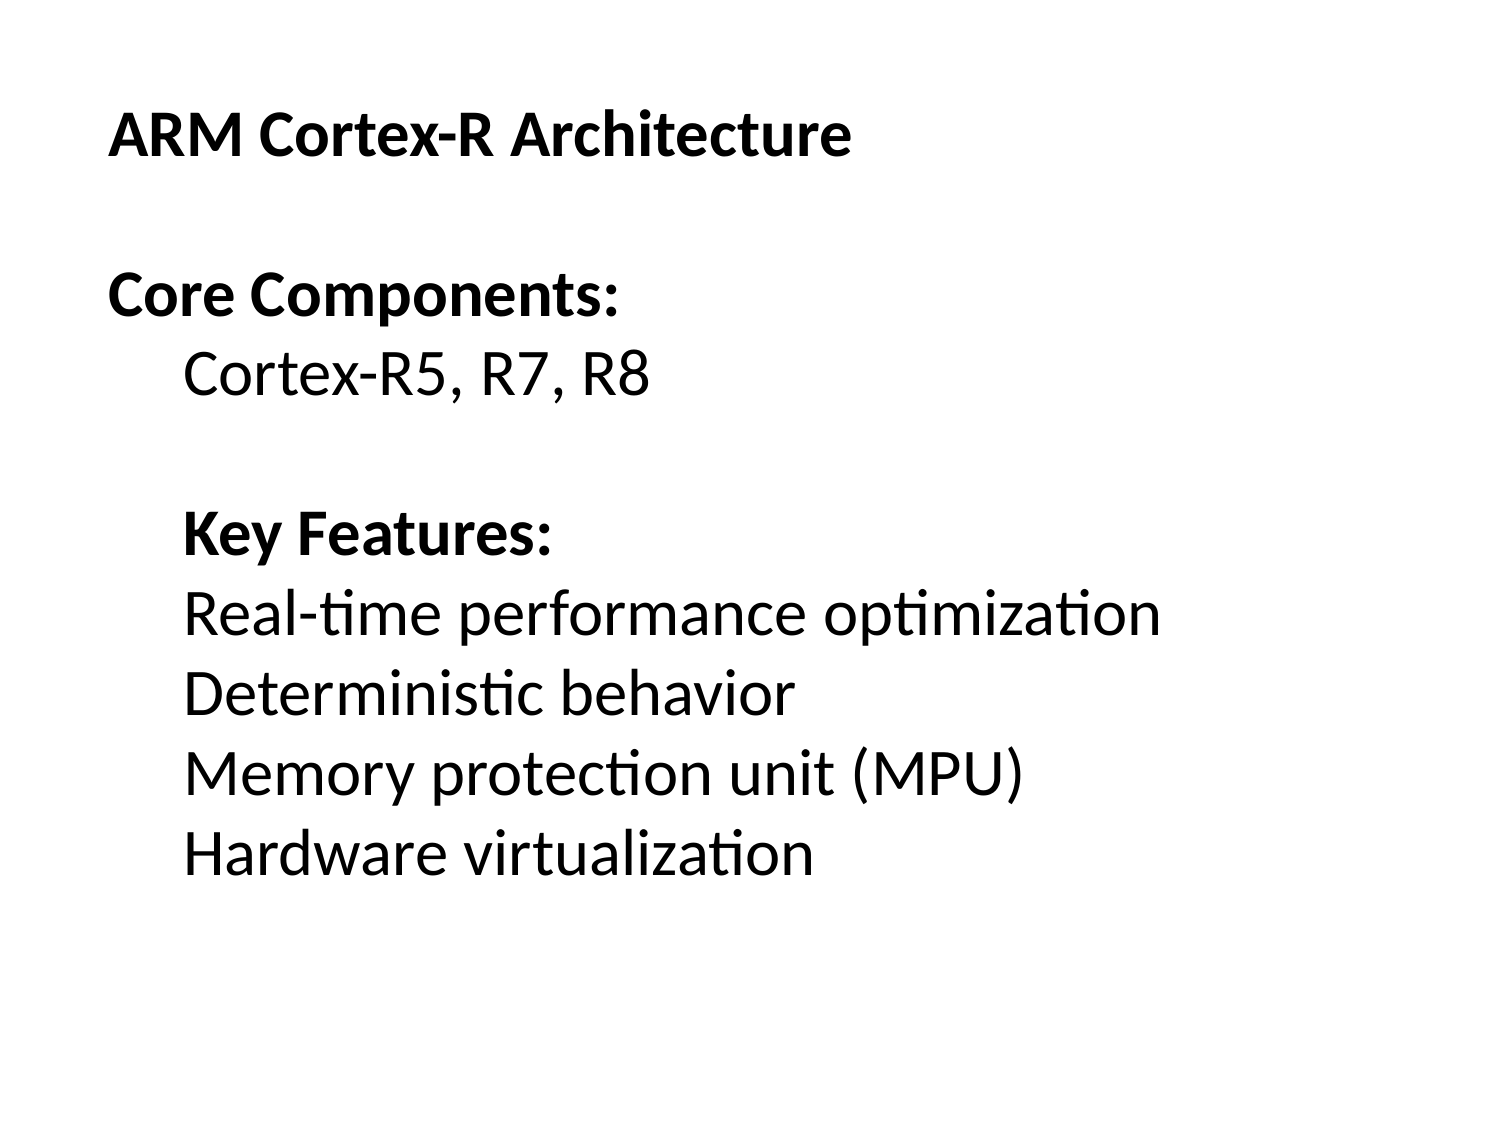

ARM Cortex-R Architecture

Core Components:
Cortex-R5, R7, R8

Key Features:
Real-time performance optimization
Deterministic behavior
Memory protection unit (MPU)
Hardware virtualization